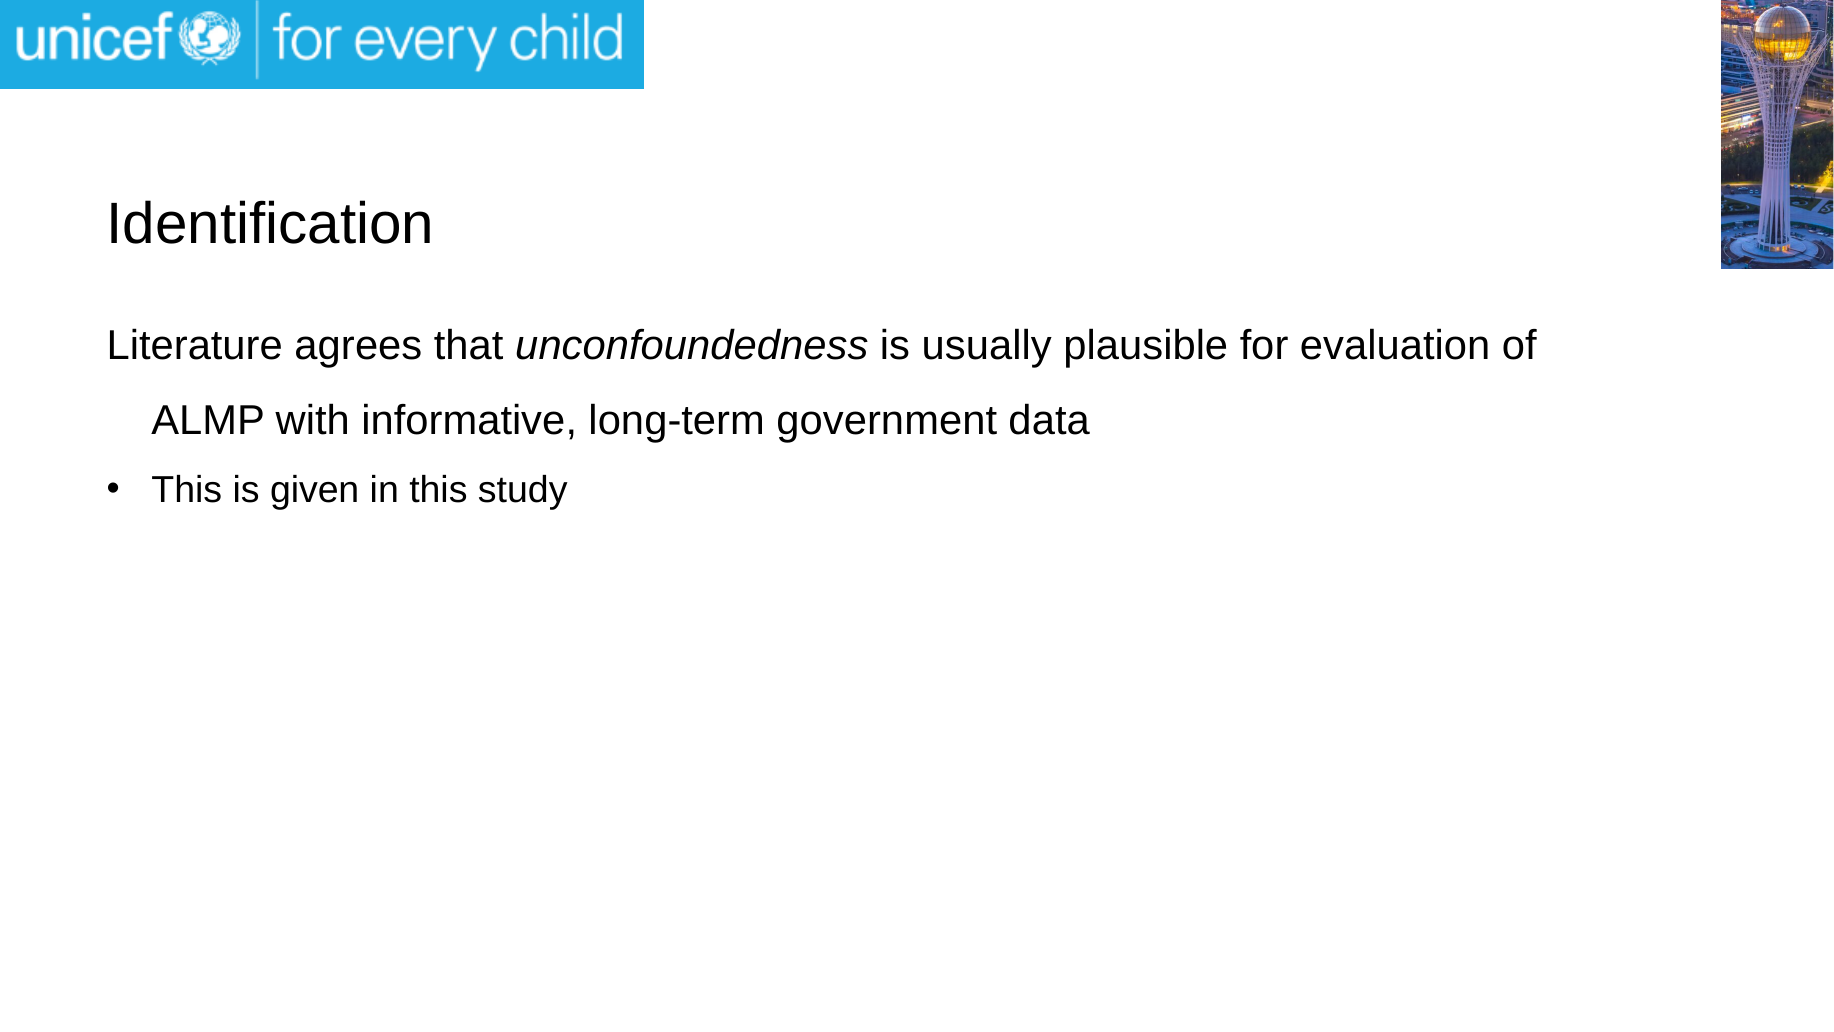

# Identification
Literature agrees that unconfoundedness is usually plausible for evaluation of ALMP with informative, long-term government data
This is given in this study